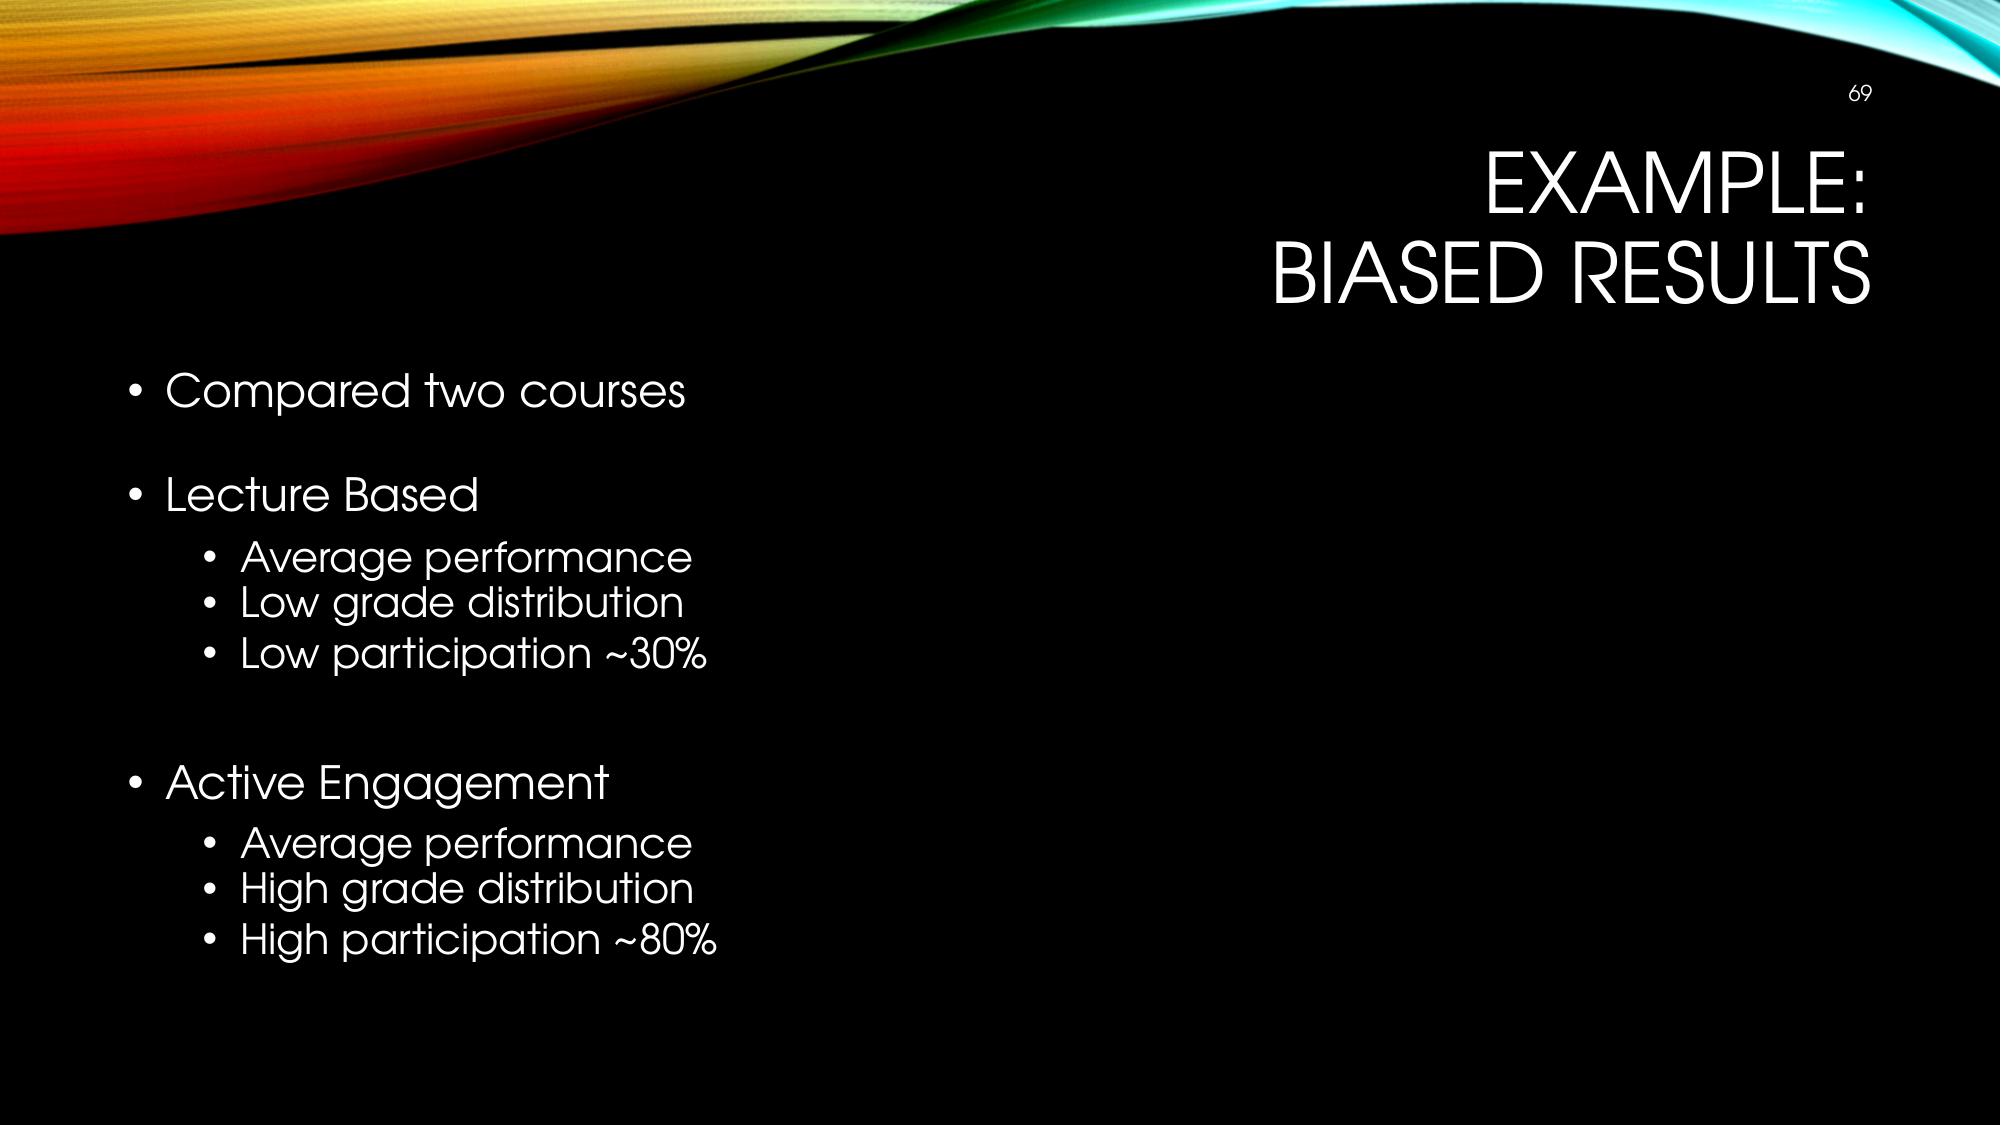

69
# Example: Biased Results
Compared two courses
Lecture Based
Average performance
Low grade distribution
Low participation ~30%
Active Engagement
Average performance
High grade distribution
High participation ~80%